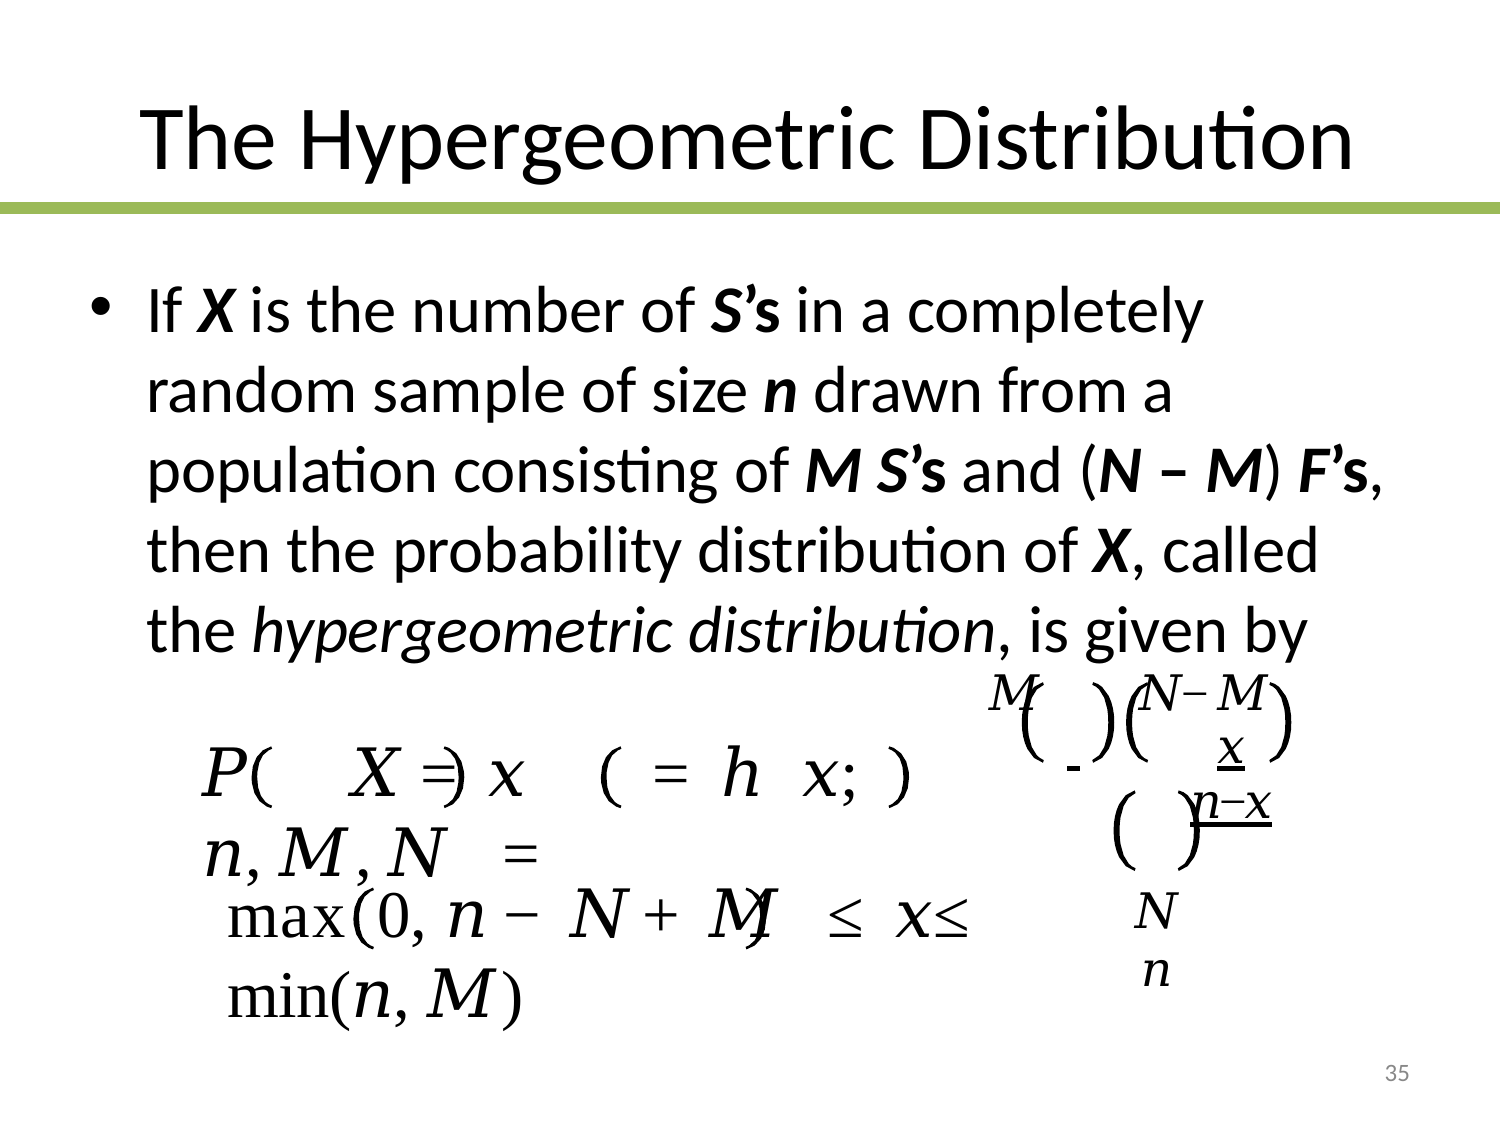

# The Hypergeometric Distribution

If X is the number of S’s in a completely  random sample of size n drawn from a  population consisting of M S’s and (N – M) F’s,  then the probability distribution of X, called  the hypergeometric distribution, is given by
𝑀	𝑁−𝑀

 	𝑥	𝑛−𝑥
𝑁
𝑛
𝑃	𝑋 = 𝑥	= ℎ	𝑥; 𝑛, 𝑀, 𝑁	=

max	0, 𝑛     − 𝑁 + 𝑀	≤ 𝑥 ≤ min(𝑛, 𝑀)

35